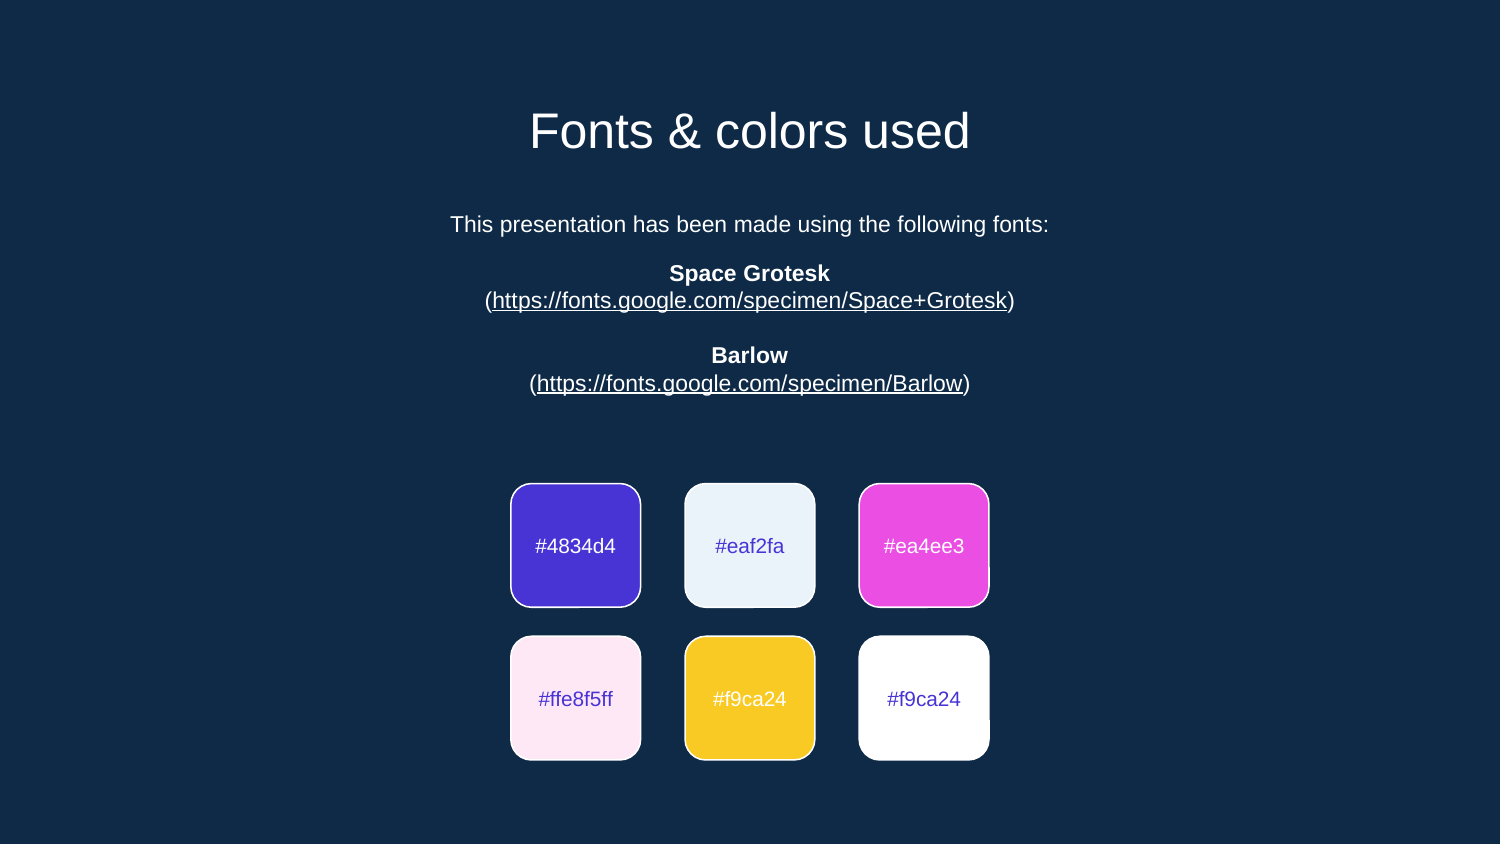

# Fonts & colors used
This presentation has been made using the following fonts:
Space Grotesk
(https://fonts.google.com/specimen/Space+Grotesk)

Barlow
(https://fonts.google.com/specimen/Barlow)

#4834d4
#eaf2fa
#ea4ee3

#ffe8f5ff
#f9ca24
#f9ca24